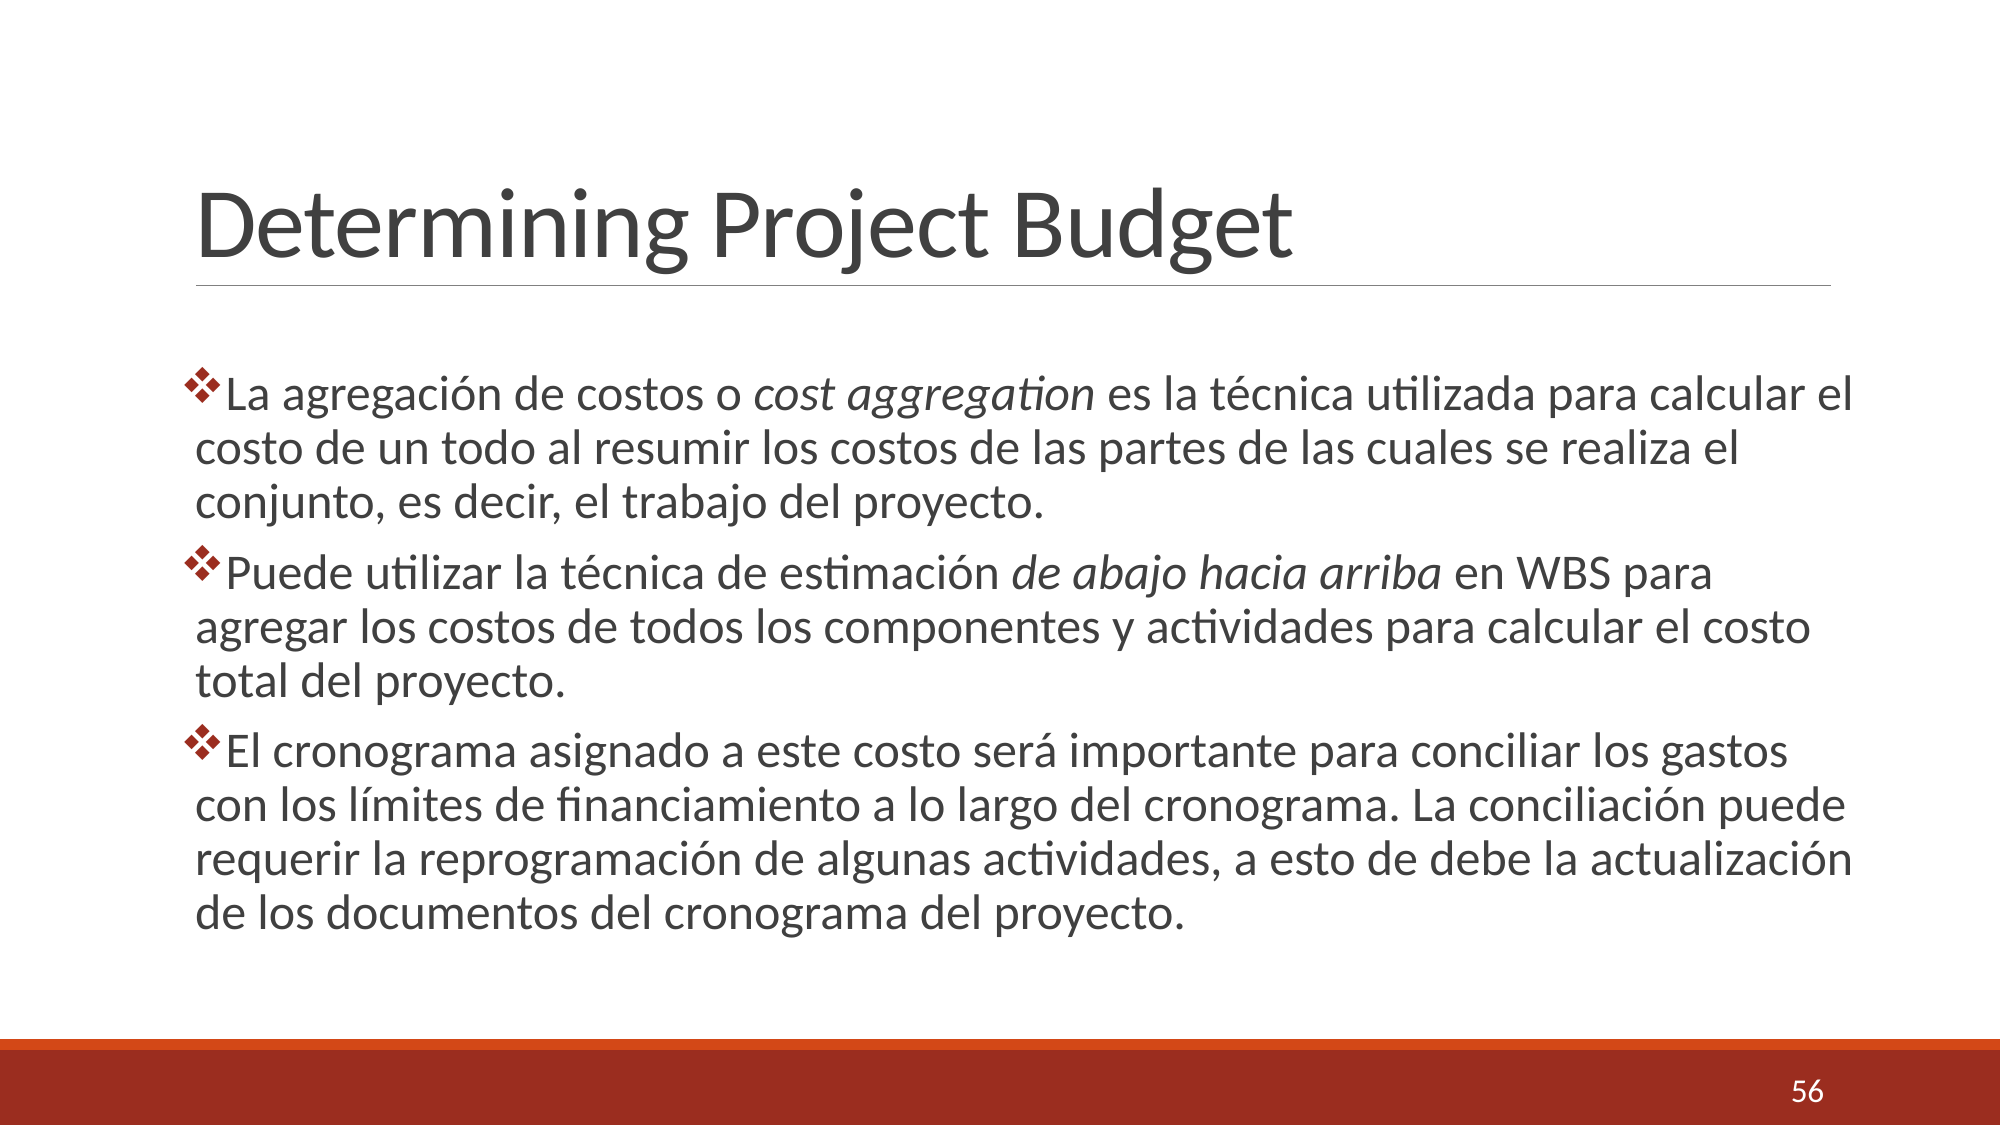

# Determining Project Budget
La agregación de costos o cost aggregation es la técnica utilizada para calcular el costo de un todo al resumir los costos de las partes de las cuales se realiza el conjunto, es decir, el trabajo del proyecto.
Puede utilizar la técnica de estimación de abajo hacia arriba en WBS para agregar los costos de todos los componentes y actividades para calcular el costo total del proyecto.
El cronograma asignado a este costo será importante para conciliar los gastos con los límites de financiamiento a lo largo del cronograma. La conciliación puede requerir la reprogramación de algunas actividades, a esto de debe la actualización de los documentos del cronograma del proyecto.
56